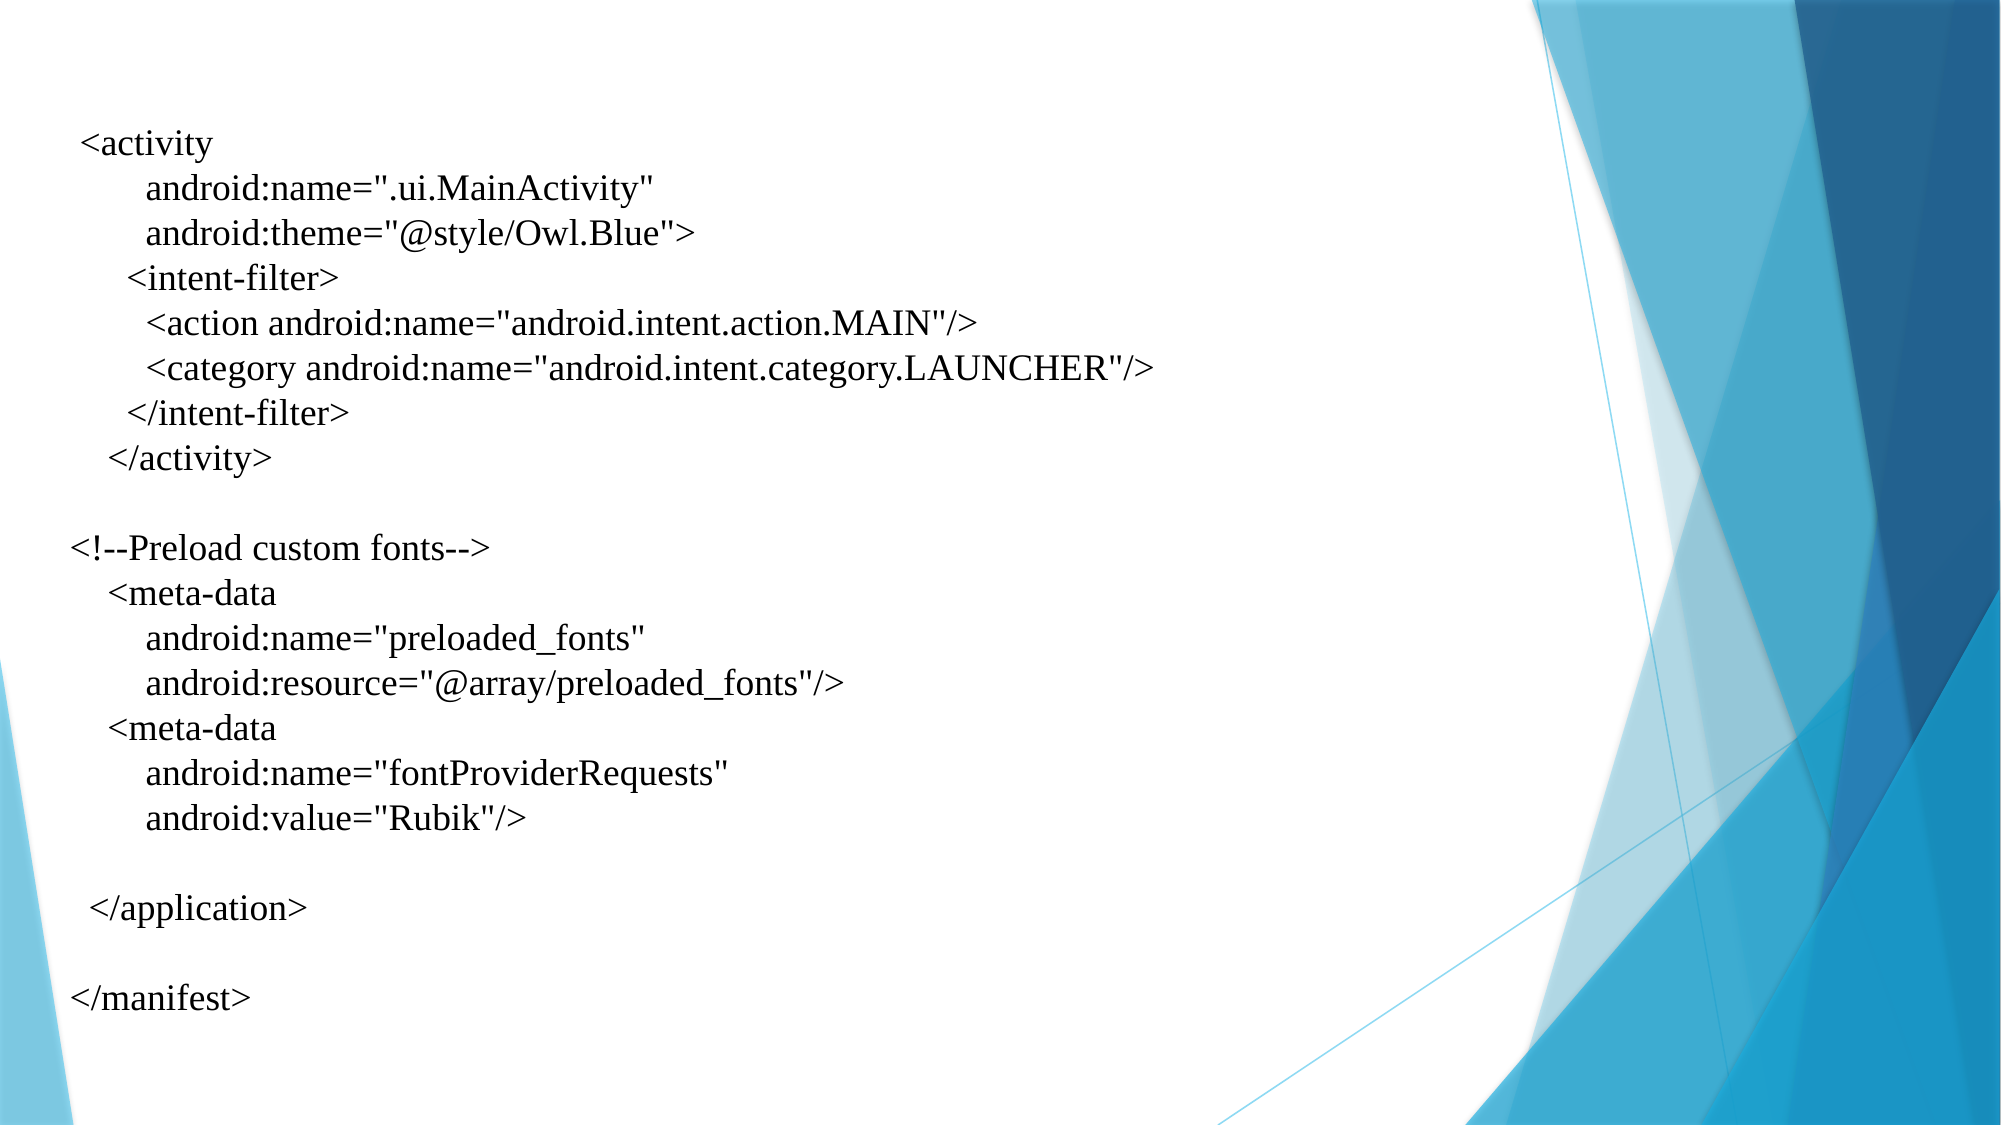

<activity
        android:name=".ui.MainActivity"
        android:theme="@style/Owl.Blue">
      <intent-filter>
        <action android:name="android.intent.action.MAIN"/>
        <category android:name="android.intent.category.LAUNCHER"/>
      </intent-filter>
    </activity>

<!--Preload custom fonts-->
    <meta-data
        android:name="preloaded_fonts"
        android:resource="@array/preloaded_fonts"/>
    <meta-data
        android:name="fontProviderRequests"
        android:value="Rubik"/>

  </application>

</manifest>